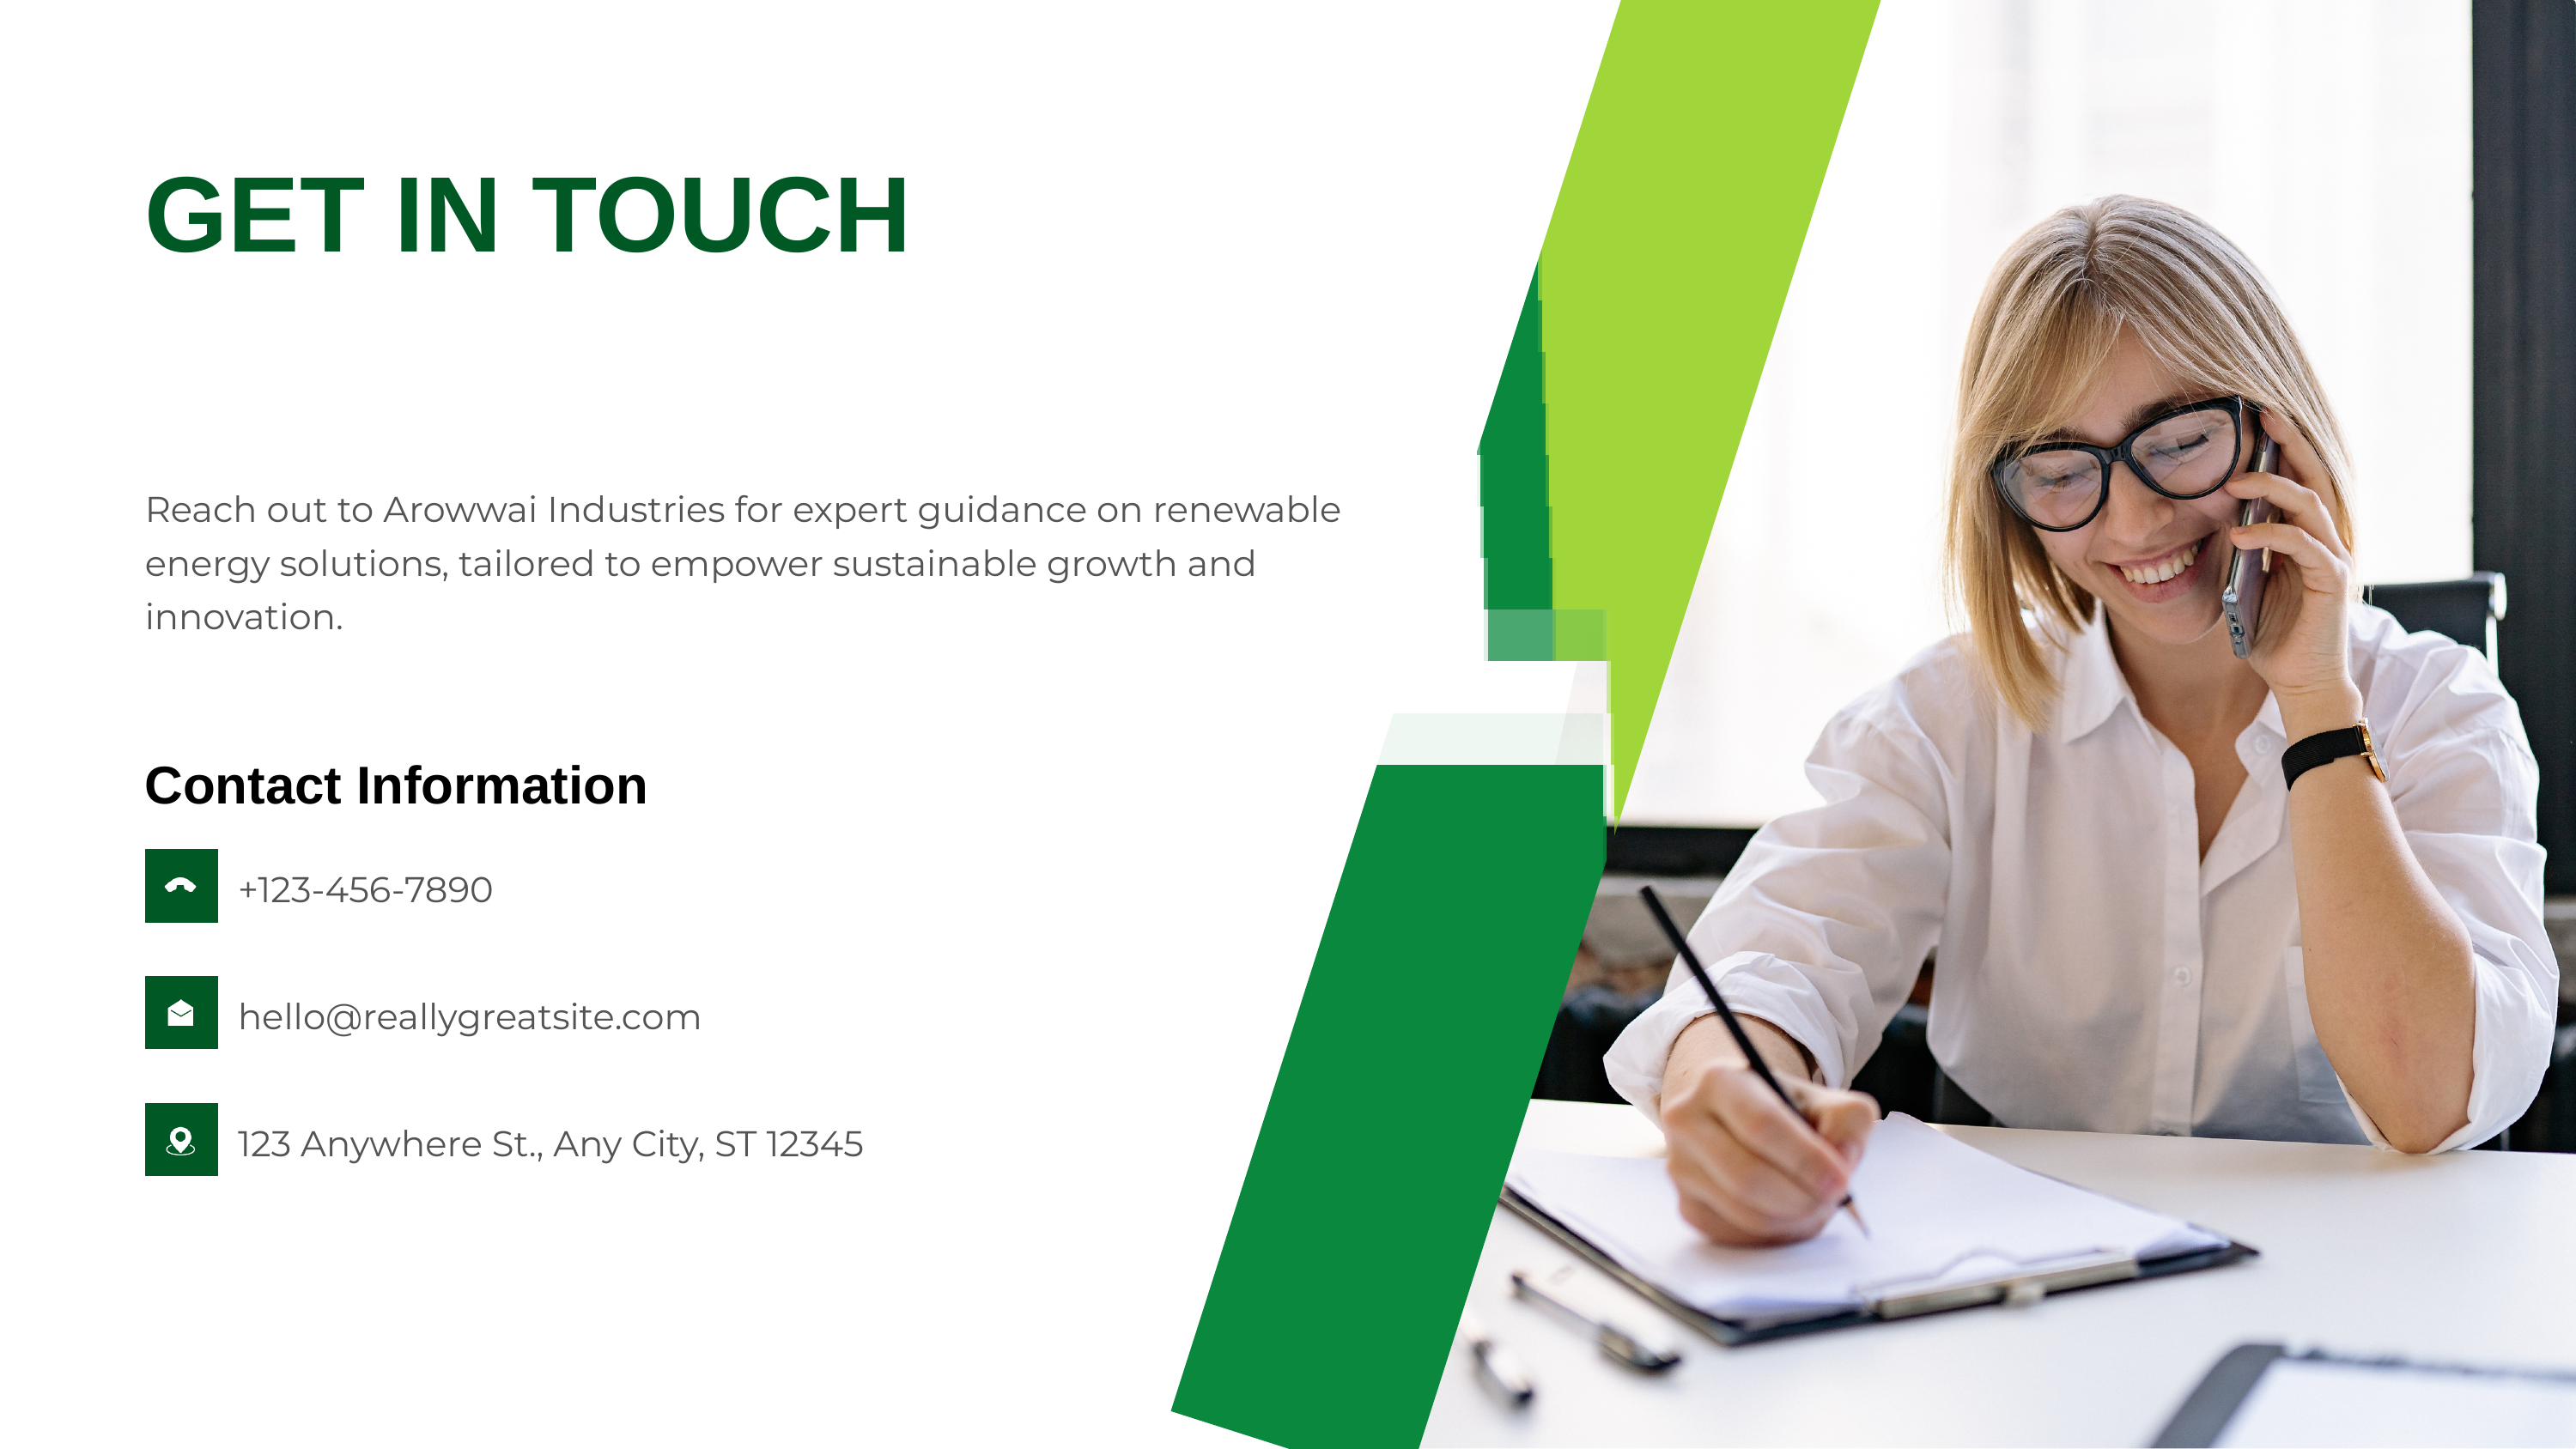

GET IN TOUCH
Reach out to Arowwai Industries for expert guidance on renewable energy solutions, tailored to empower sustainable growth and innovation.

Contact Information

+123-456-7890

hello@reallygreatsite.com

123 Anywhere St., Any City, ST 12345